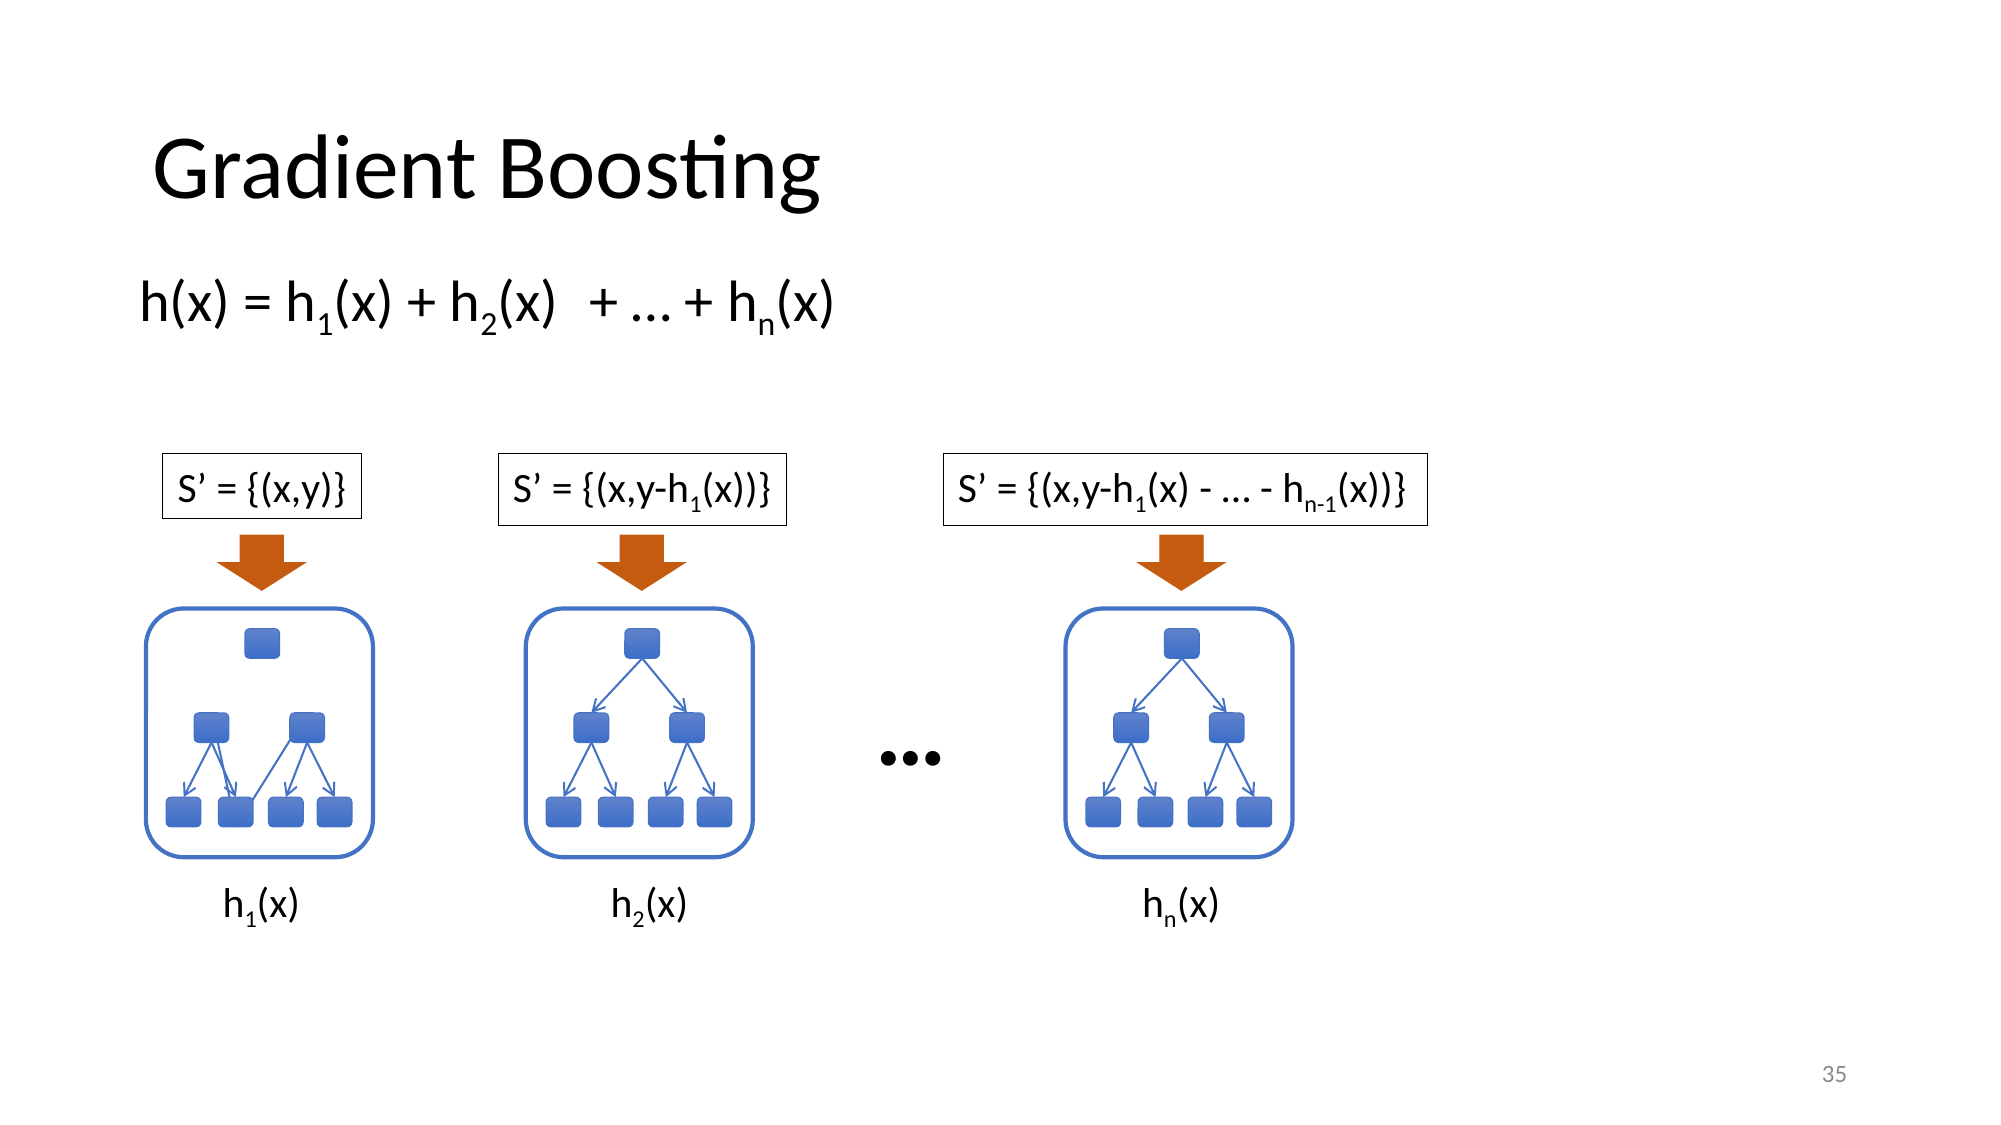

# Gradient Boosting
h(x) = h1(x)
+ h2(x)
+ … + hn(x)
S’ = {(x,y)}
S’ = {(x,y-h1(x))}
S’ = {(x,y-h1(x) - … - hn-1(x))}

…
h1(x)
h2(x)
hn(x)
35